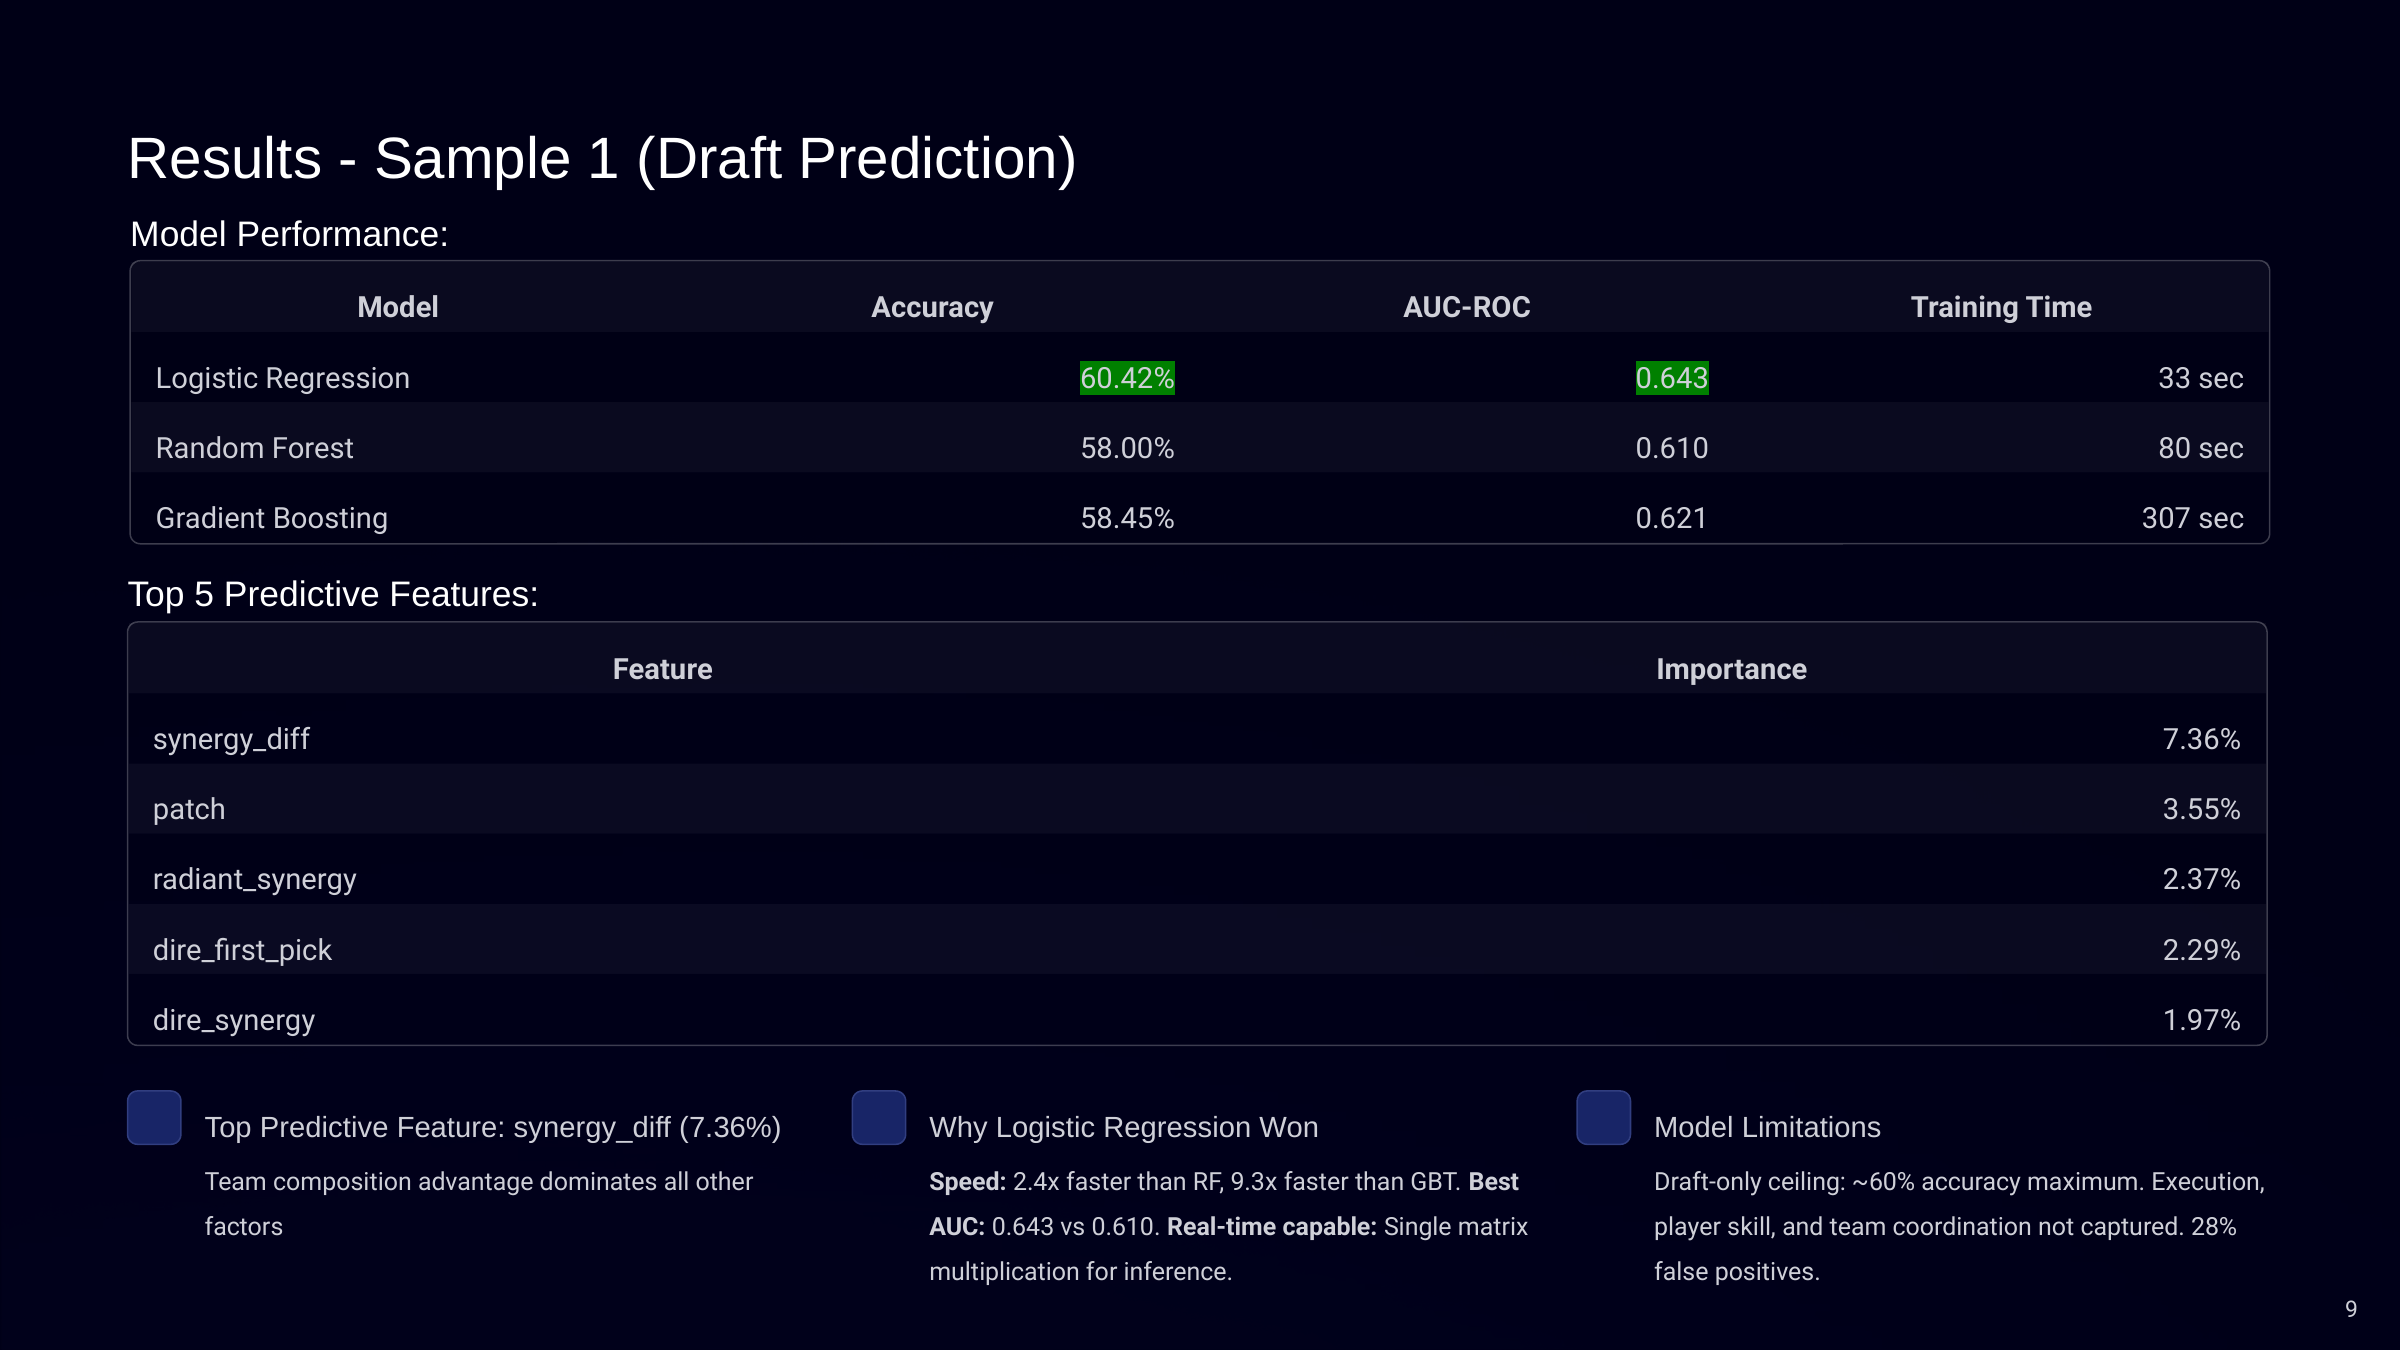

Results - Sample 1 (Draft Prediction)
Model Performance:

Model
Accuracy
AUC-ROC
Training Time

Logistic Regression
60.42%
0.643
33 sec

Random Forest
58.00%
0.610
80 sec

Gradient Boosting
58.45%
0.621
307 sec
Top 5 Predictive Features:

Feature
Importance

synergy_diff
7.36%

patch
3.55%

radiant_synergy
2.37%

dire_first_pick
2.29%

dire_synergy
1.97%

Top Predictive Feature: synergy_diff (7.36%)
Why Logistic Regression Won
Model Limitations
Team composition advantage dominates all other factors
Speed: 2.4x faster than RF, 9.3x faster than GBT. Best AUC: 0.643 vs 0.610. Real-time capable: Single matrix multiplication for inference.
Draft-only ceiling: ~60% accuracy maximum. Execution, player skill, and team coordination not captured. 28% false positives.
9